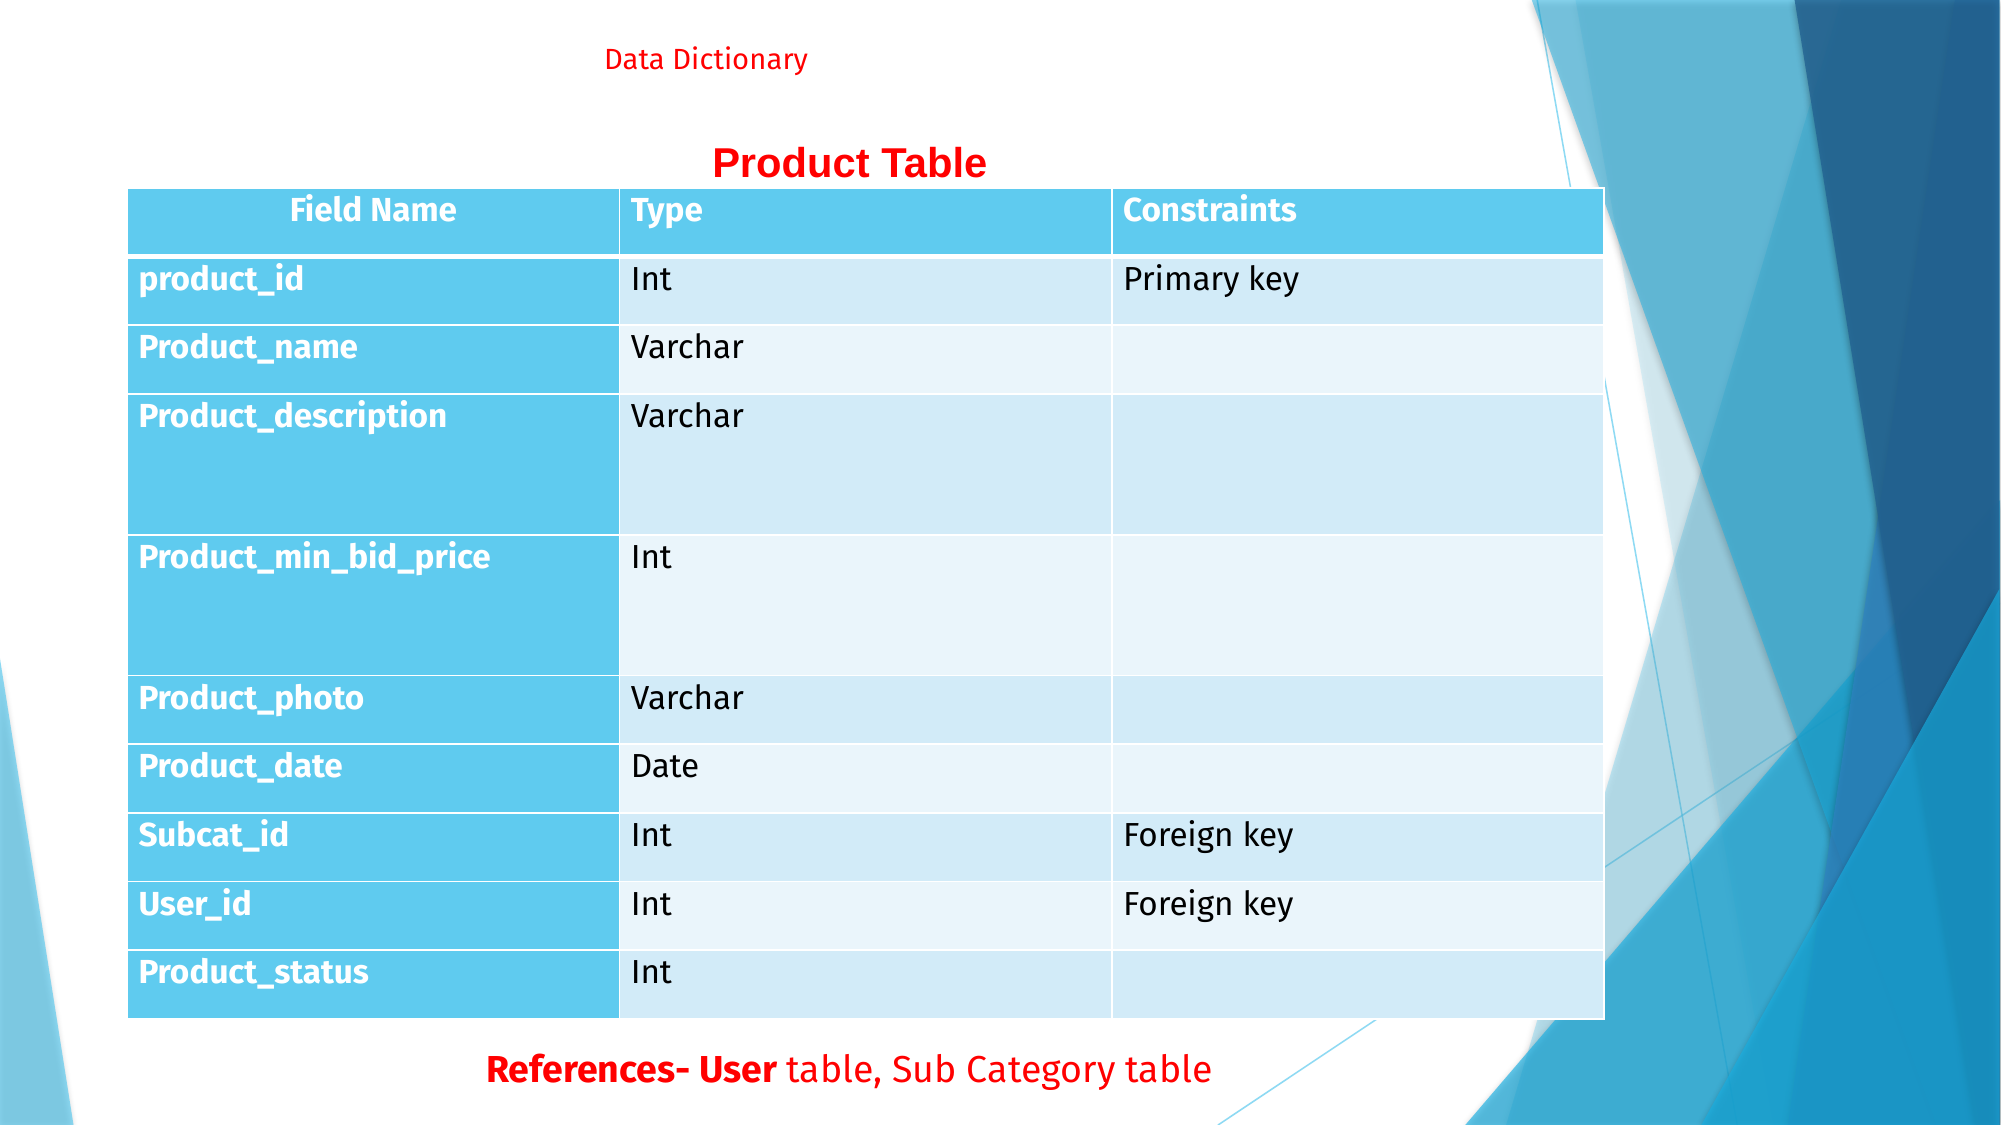

# Data Dictionary
Product Table
| Field Name | Type | Constraints |
| --- | --- | --- |
| product\_id | Int | Primary key |
| Product\_name | Varchar |  |
| Product\_description | Varchar |  |
| Product\_min\_bid\_price | Int |  |
| Product\_photo | Varchar |  |
| Product\_date | Date |  |
| Subcat\_id | Int | Foreign key |
| User\_id | Int | Foreign key |
| Product\_status | Int |  |
References- User table, Sub Category table